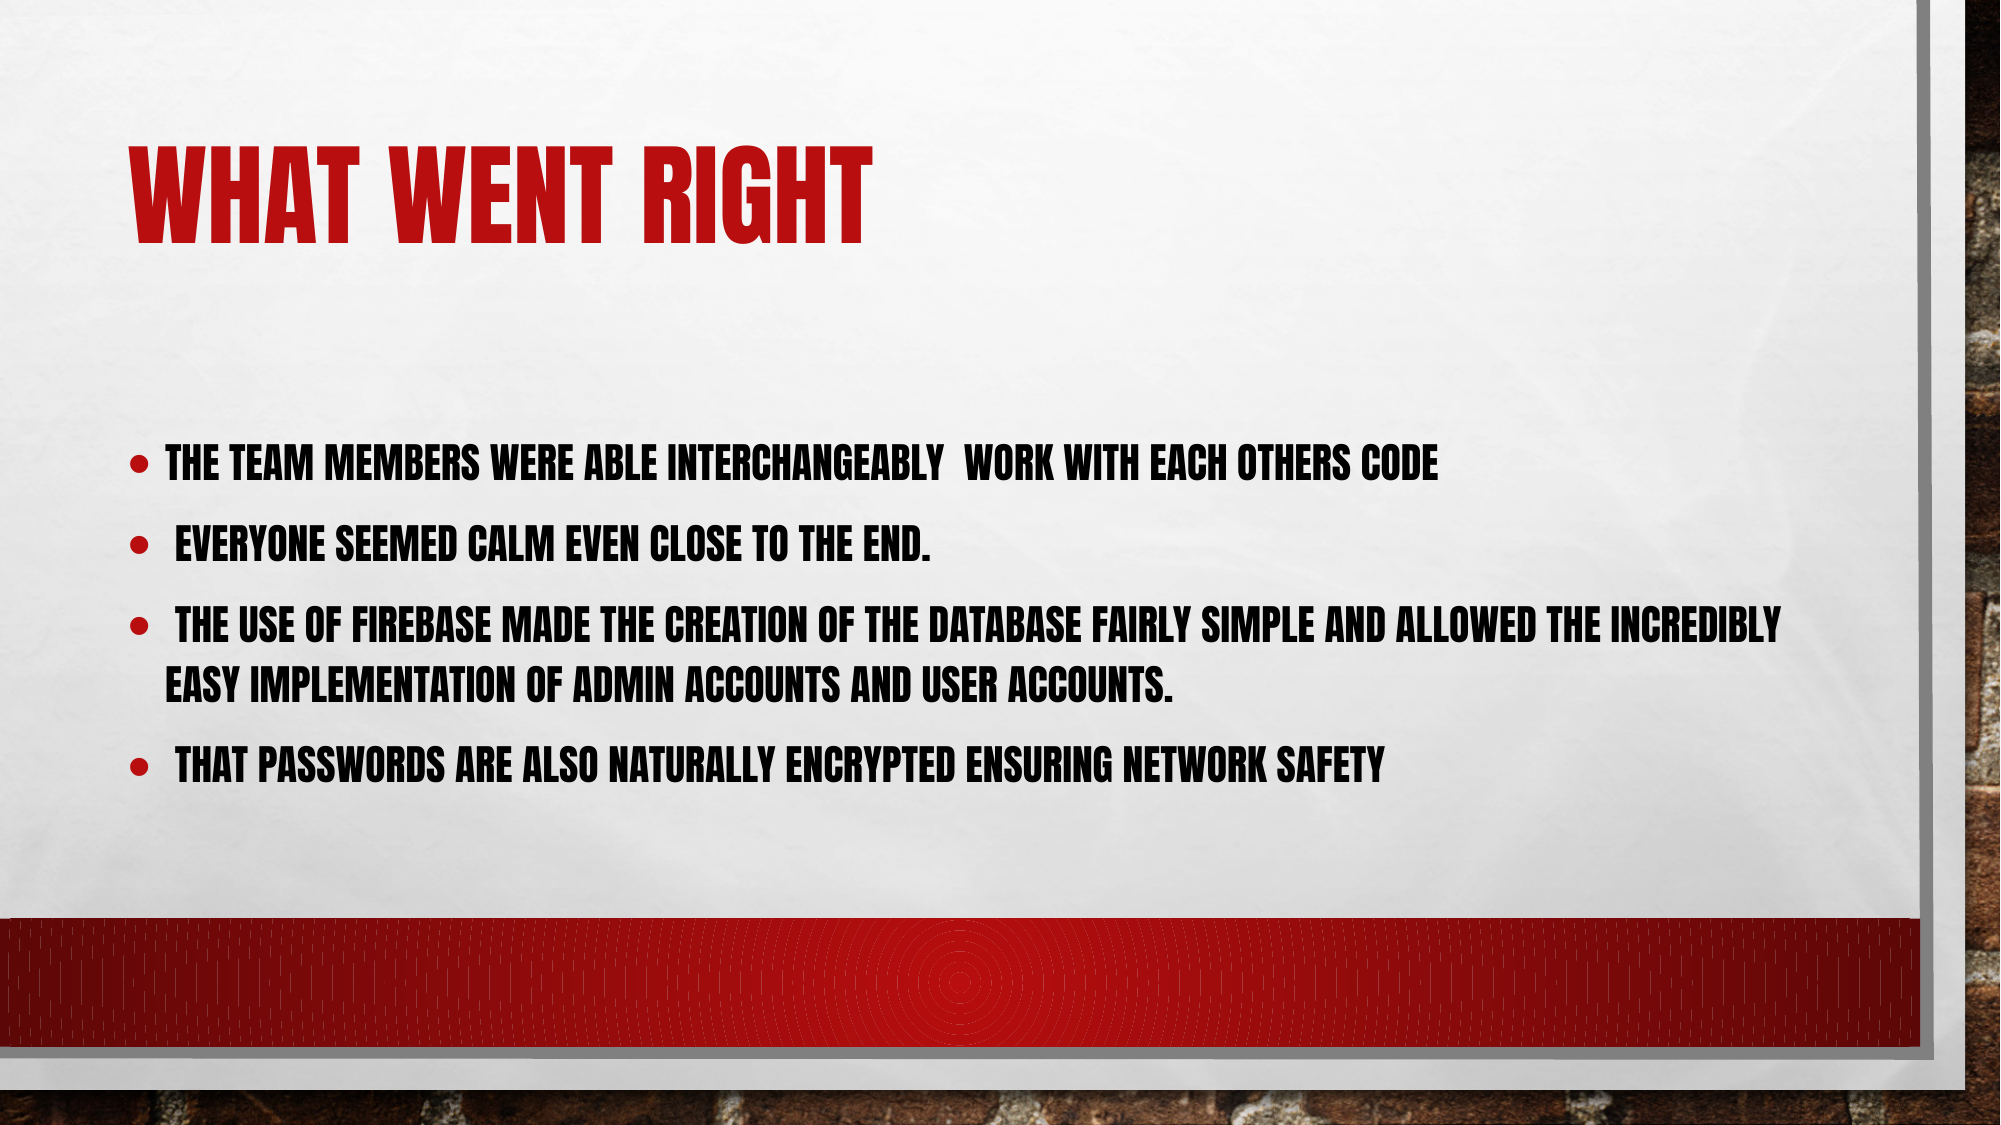

# What went right
The team members were able interchangeably  work with each others code
 everyone seemed calm even close to the end.
 The use of Firebase made the creation of the database fairly simple and allowed the incredibly easy implementation of admin accounts and user accounts.
 that passwords are also naturally encrypted ensuring network safety